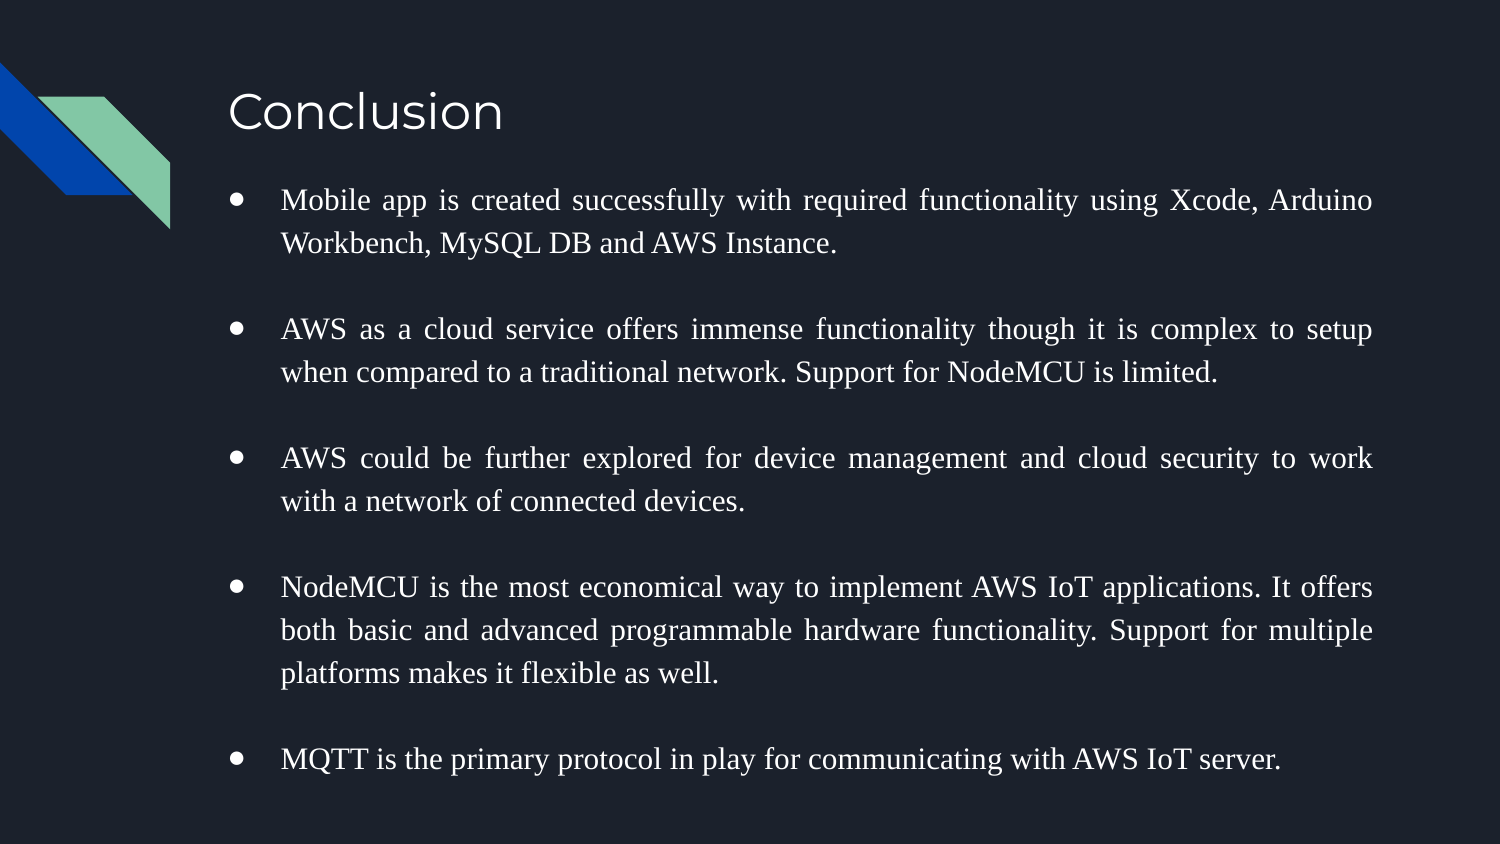

# Conclusion
Mobile app is created successfully with required functionality using Xcode, Arduino Workbench, MySQL DB and AWS Instance.

AWS as a cloud service offers immense functionality though it is complex to setup when compared to a traditional network. Support for NodeMCU is limited.

AWS could be further explored for device management and cloud security to work with a network of connected devices.

NodeMCU is the most economical way to implement AWS IoT applications. It offers both basic and advanced programmable hardware functionality. Support for multiple platforms makes it flexible as well.

MQTT is the primary protocol in play for communicating with AWS IoT server.